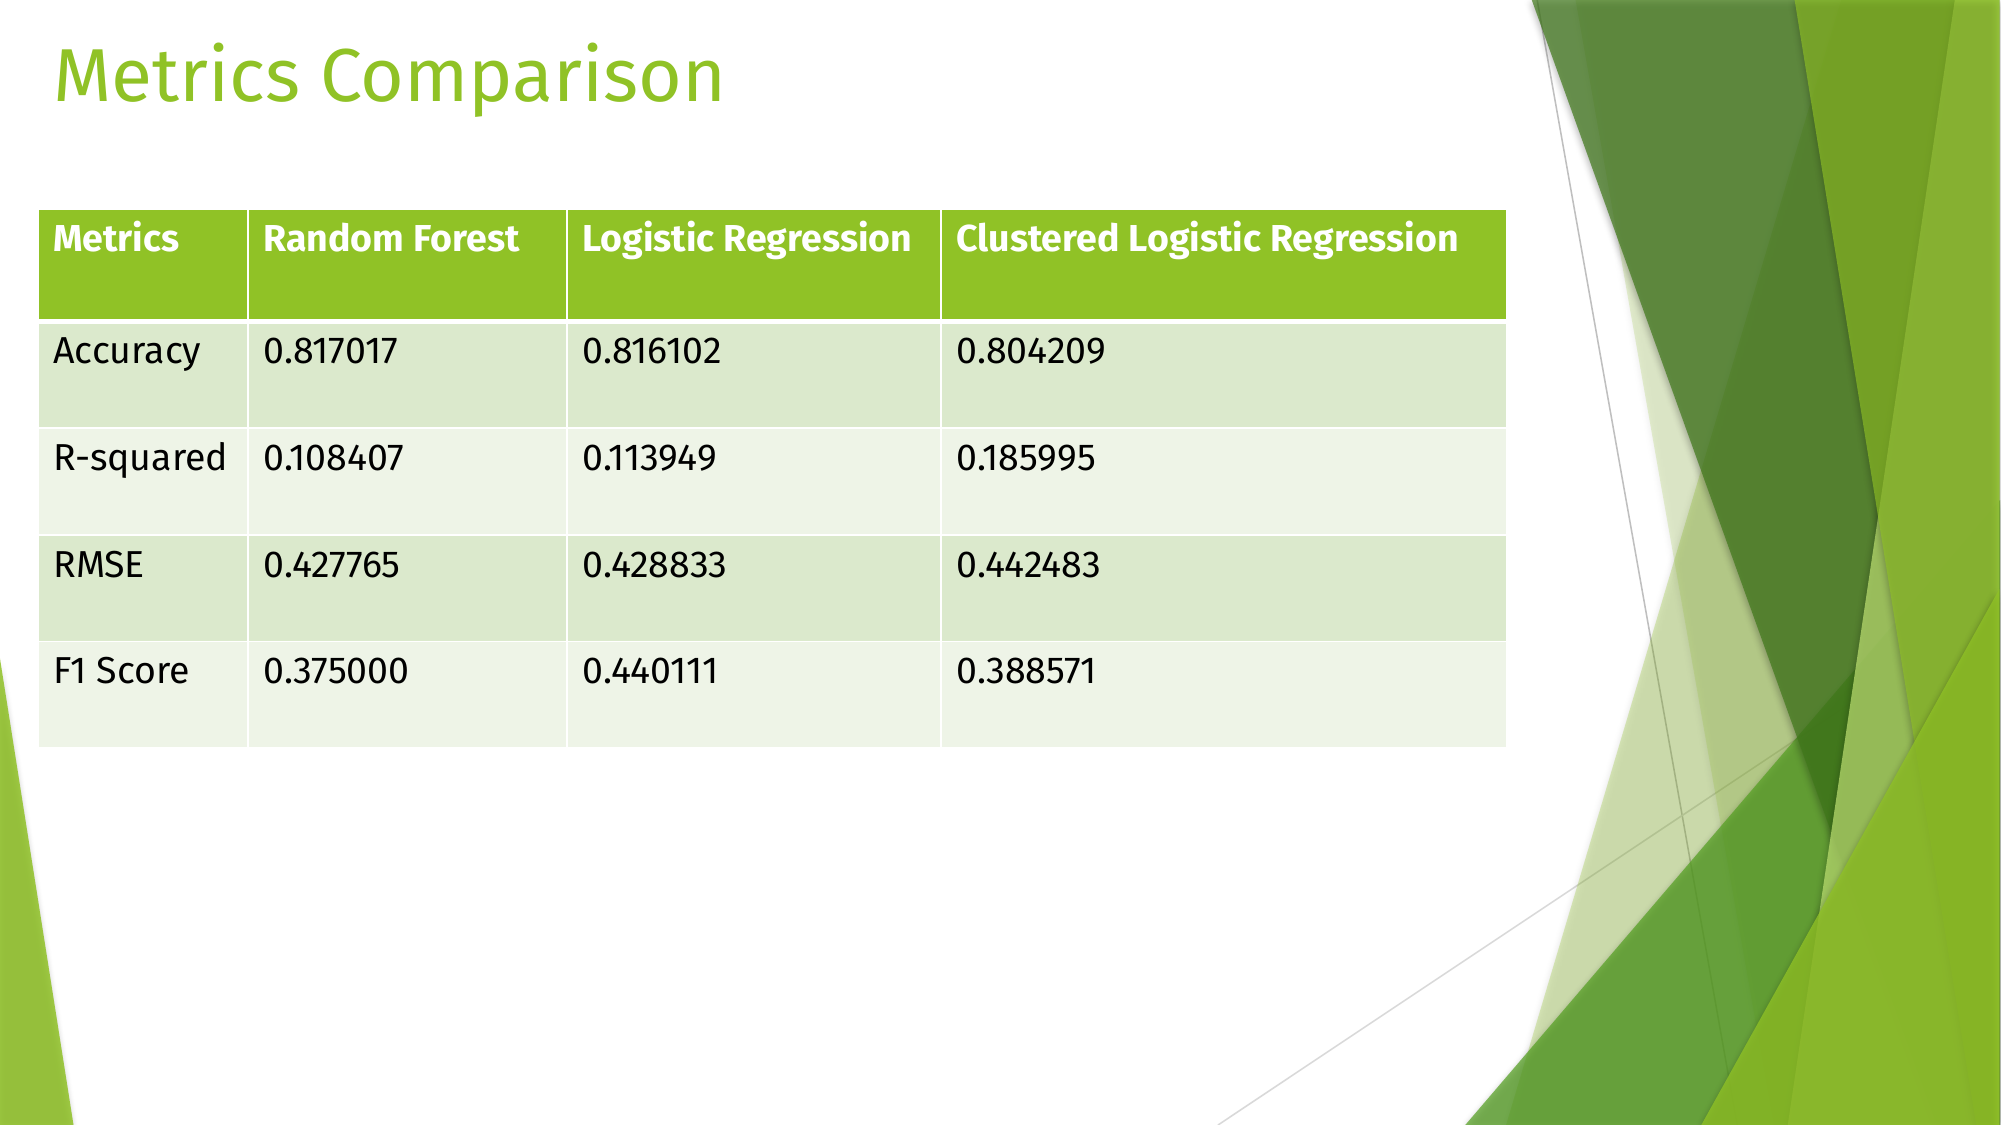

Metrics Comparison
| Metrics | Random Forest | Logistic Regression | Clustered Logistic Regression |
| --- | --- | --- | --- |
| Accuracy | 0.817017 | 0.816102 | 0.804209 |
| R-squared | 0.108407 | 0.113949 | 0.185995 |
| RMSE | 0.427765 | 0.428833 | 0.442483 |
| F1 Score | 0.375000 | 0.440111 | 0.388571 |